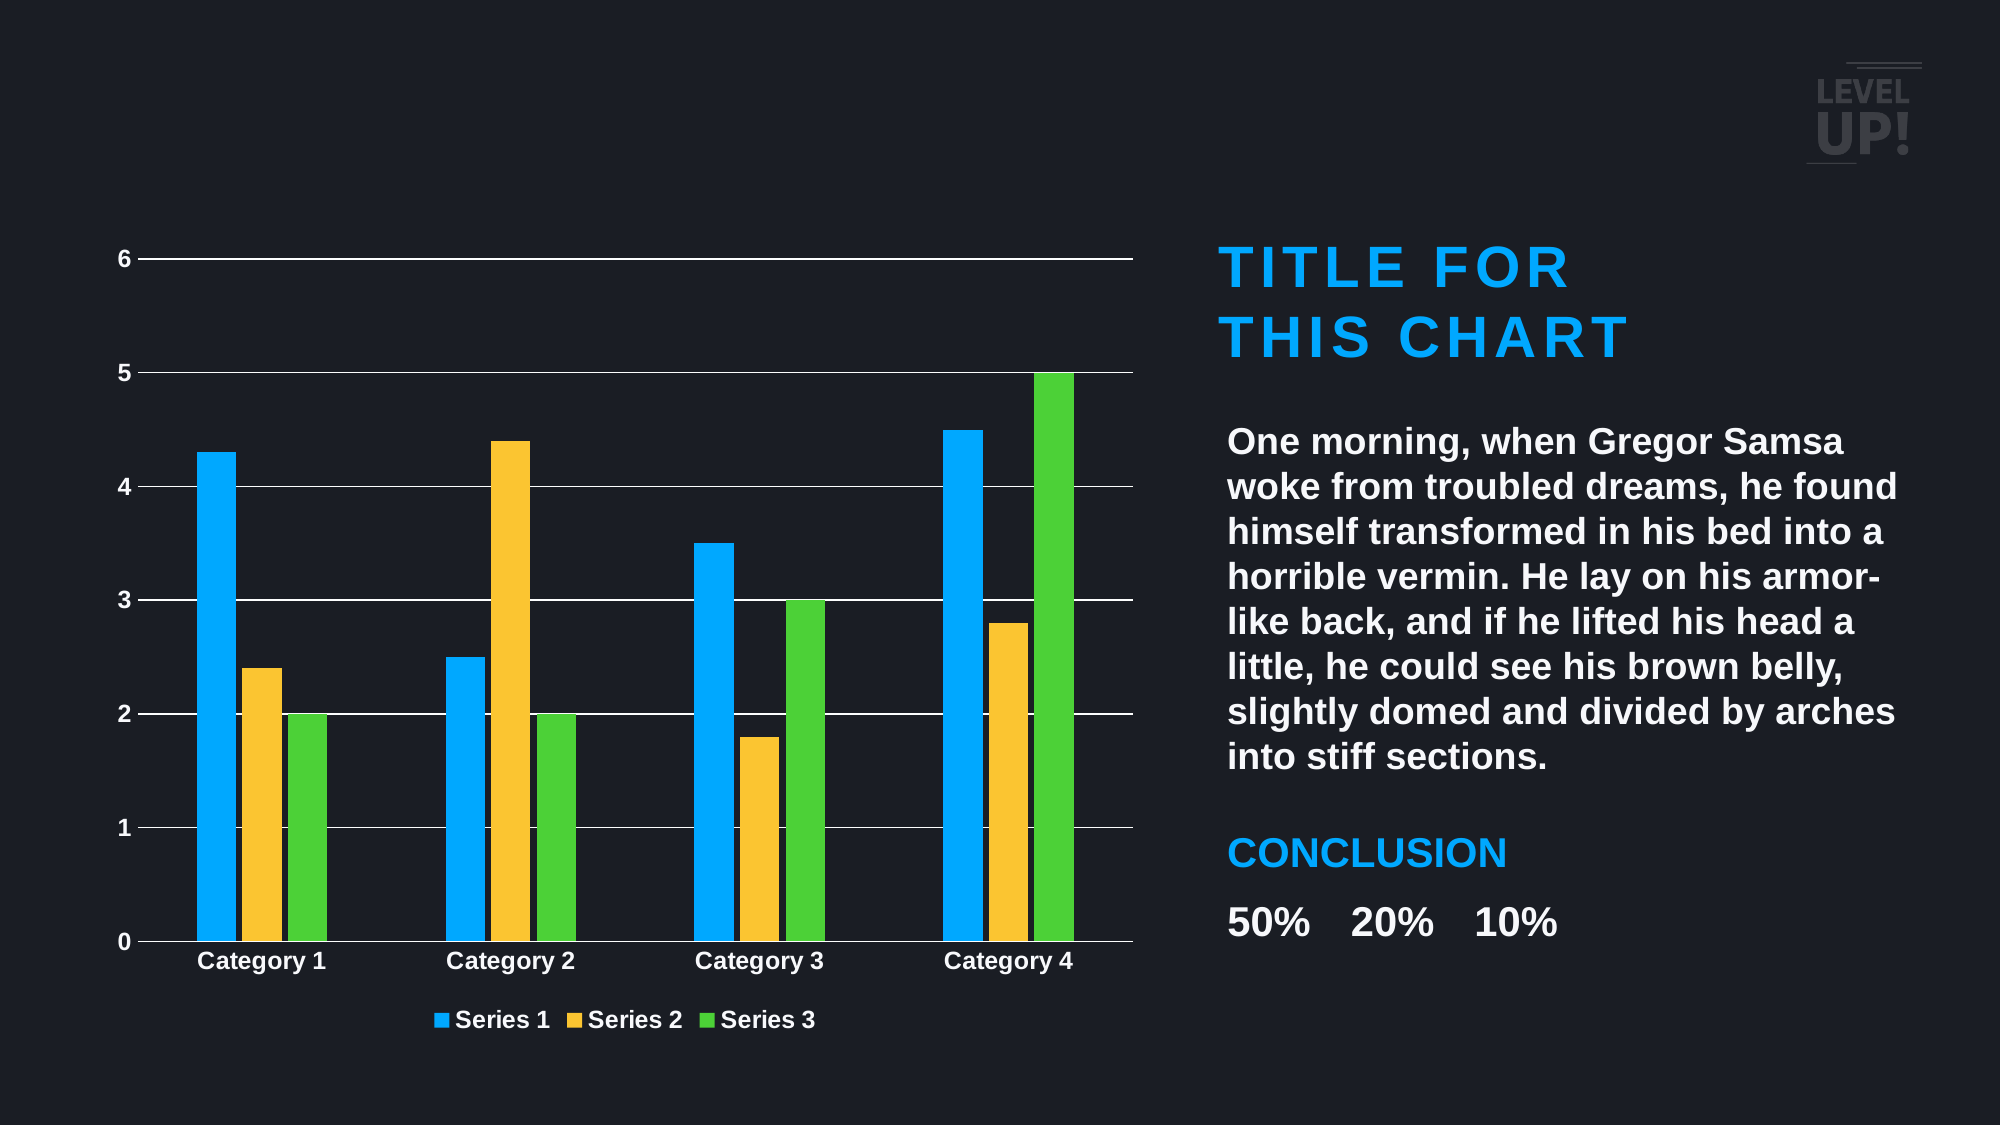

### Chart

| Category | Series 1 | Series 2 | Series 3 |
|---|---|---|---|
| Category 1 | 4.3 | 2.4 | 2.0 |
| Category 2 | 2.5 | 4.4 | 2.0 |
| Category 3 | 3.5 | 1.8 | 3.0 |
| Category 4 | 4.5 | 2.8 | 5.0 |
TITLE FOR
THIS CHART
One morning, when Gregor Samsa woke from troubled dreams, he found himself transformed in his bed into a horrible vermin. He lay on his armor-like back, and if he lifted his head a little, he could see his brown belly, slightly domed and divided by arches into stiff sections.
CONCLUSION
50%
20%
10%